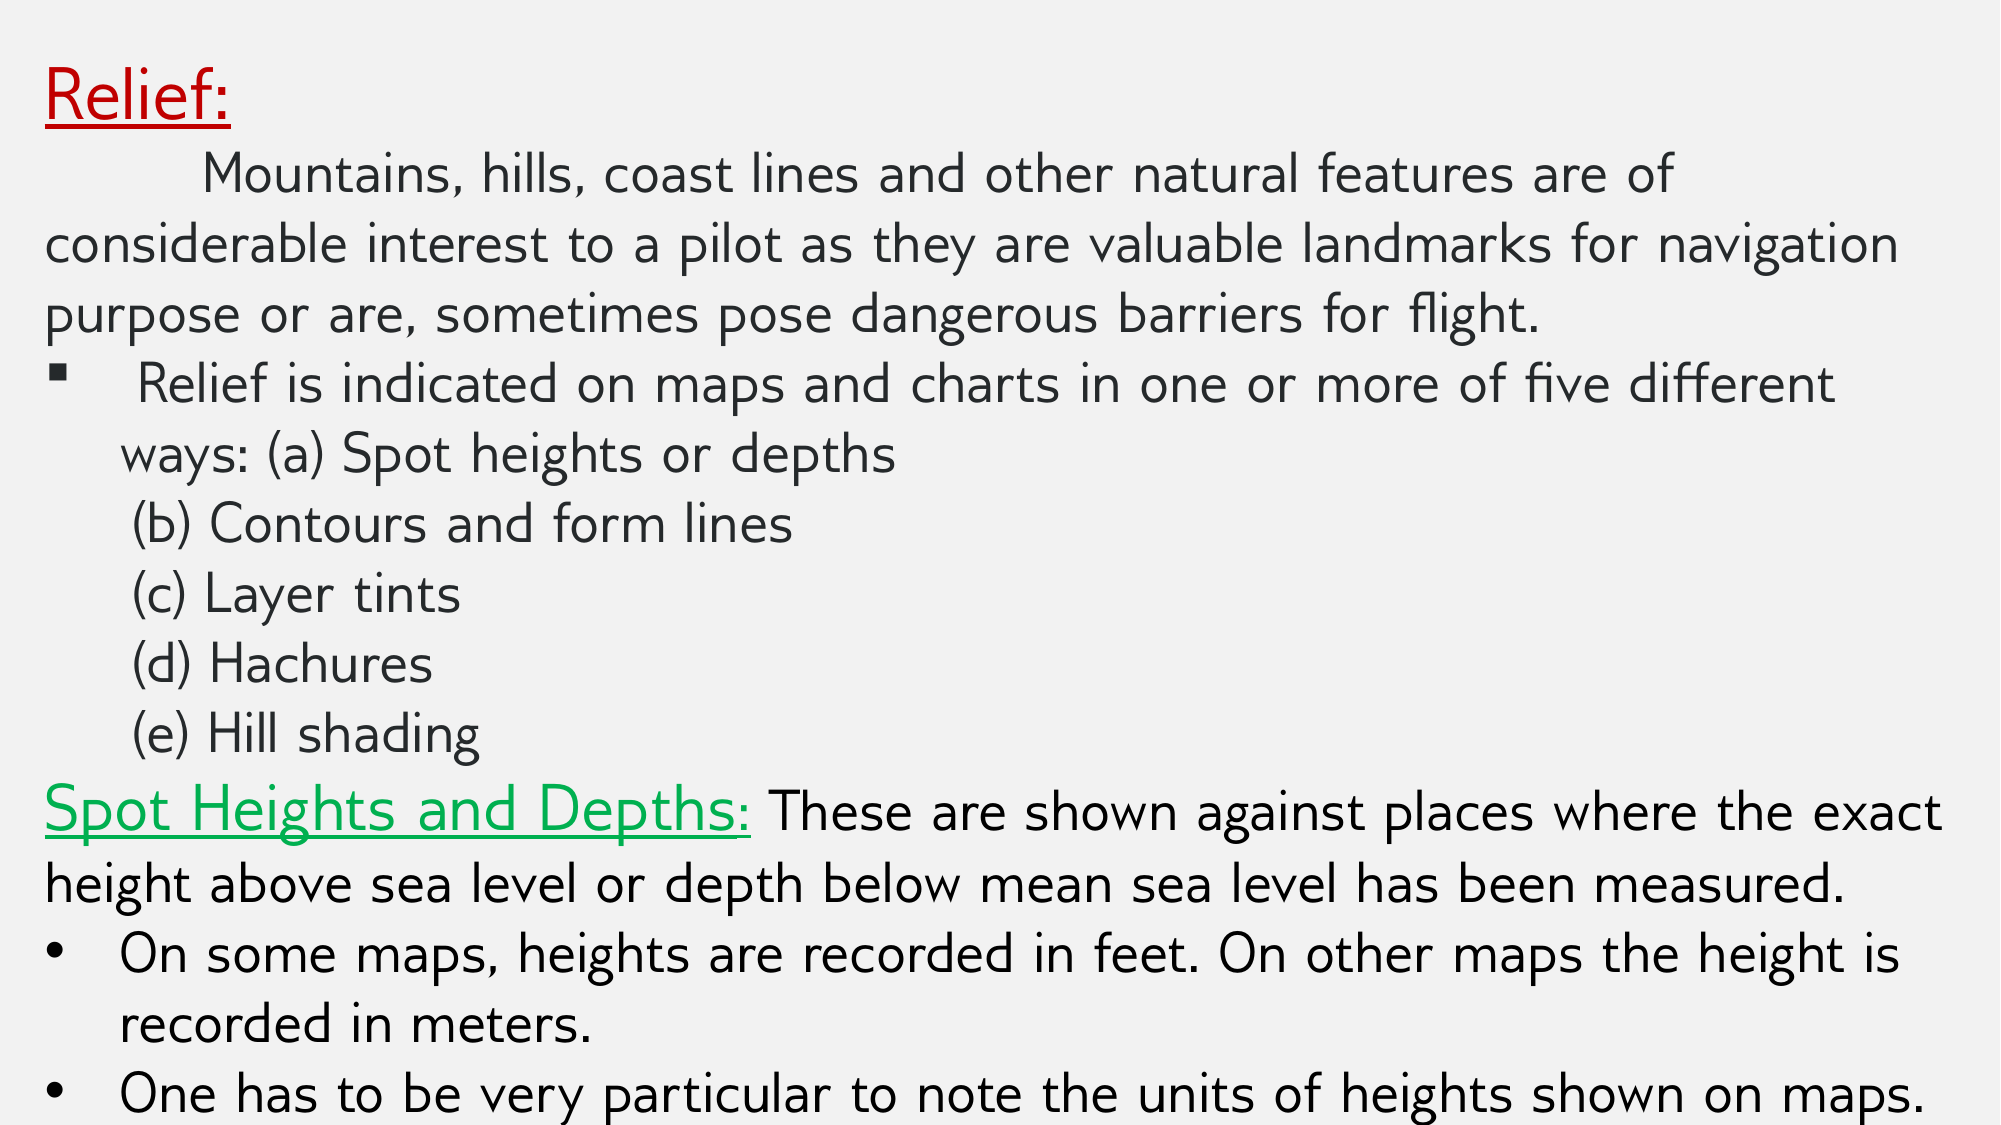

Relief:
         Mountains, hills, coast lines and other natural features are of considerable interest to a pilot as they are valuable landmarks for navigation purpose or are, sometimes pose dangerous barriers for flight.
 Relief is indicated on maps and charts in one or more of five different ways: (a) Spot heights or depths
     (b) Contours and form lines
     (c) Layer tints
     (d) Hachures
     (e) Hill shading
Spot Heights and Depths: These are shown against places where the exact height above sea level or depth below mean sea level has been measured.
On some maps, heights are recorded in feet. On other maps the height is recorded in meters.
One has to be very particular to note the units of heights shown on maps.